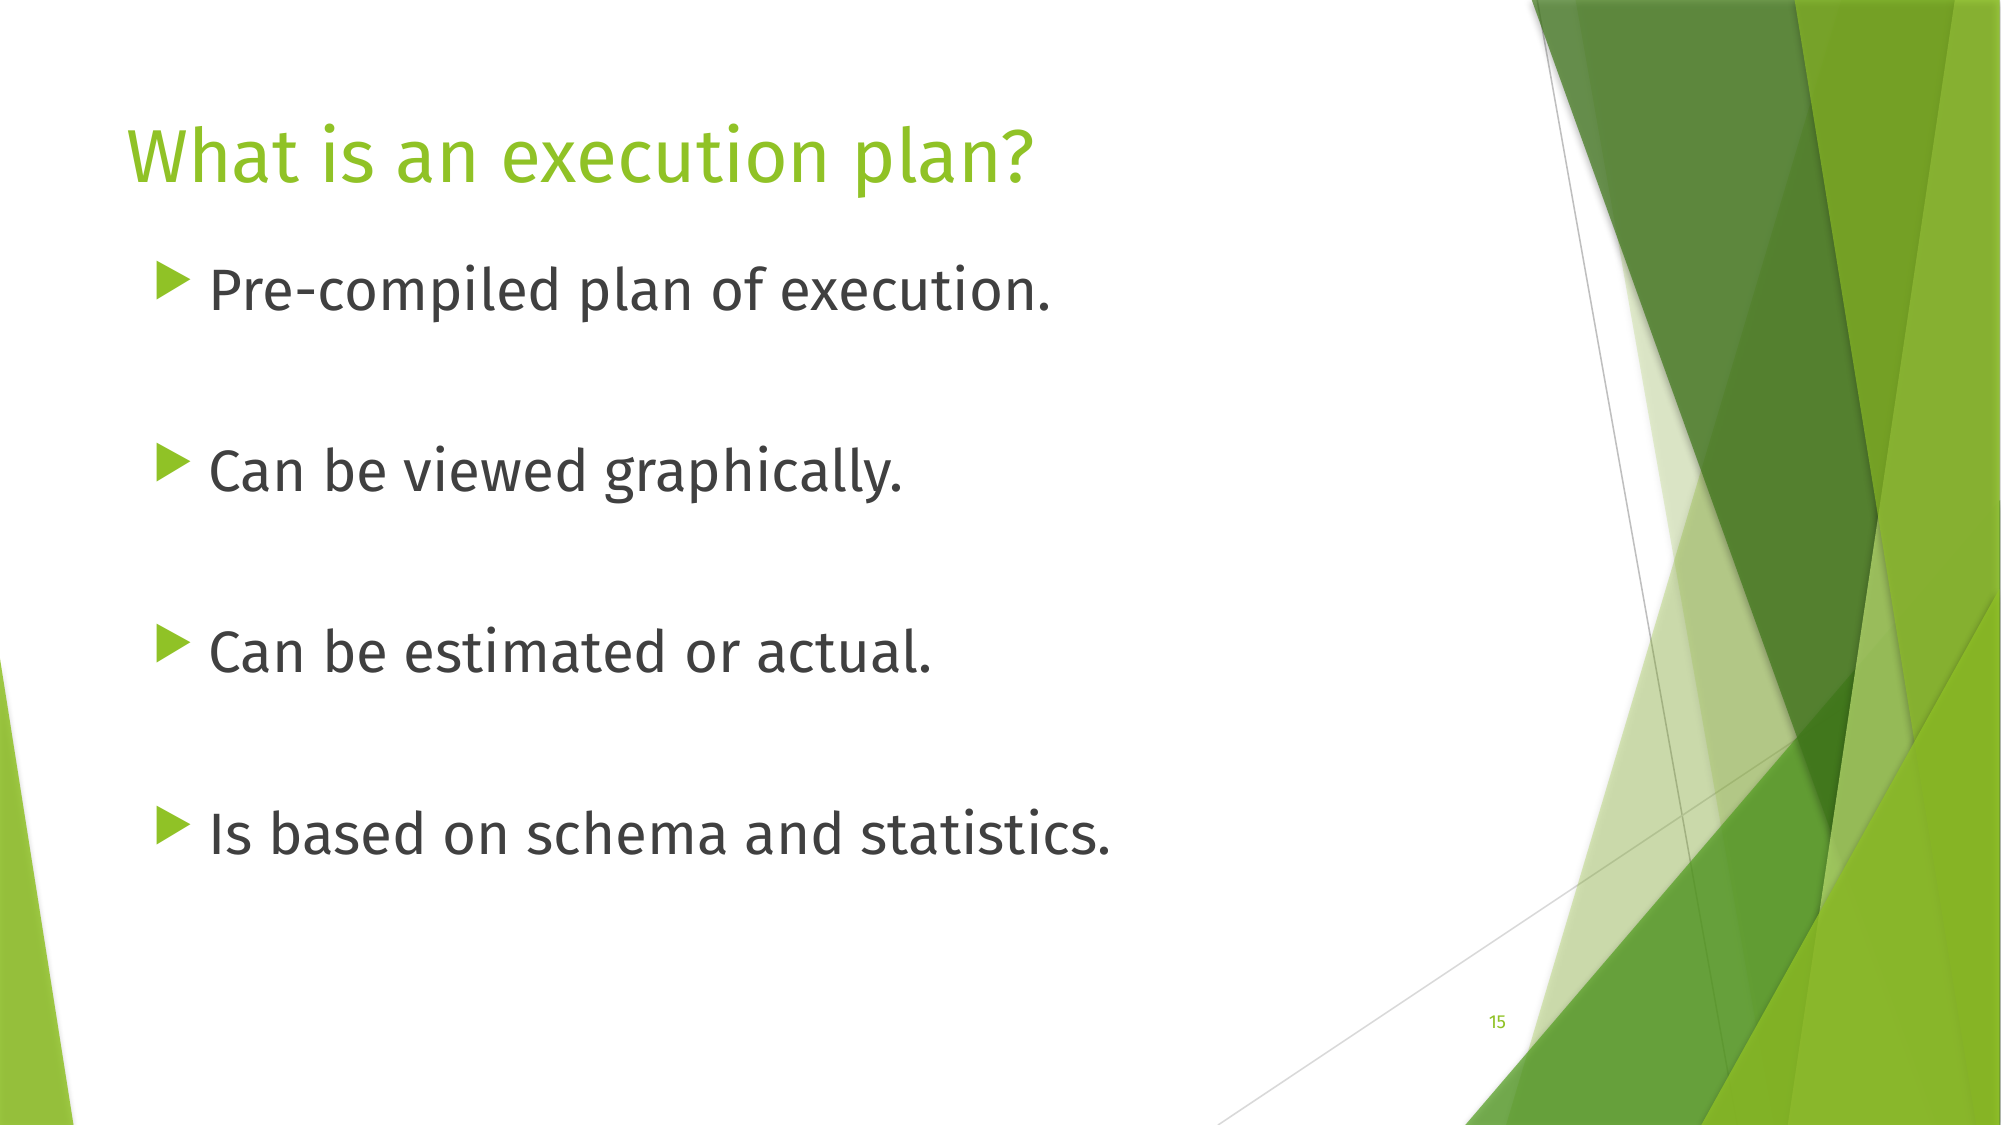

# What is an execution plan?
Pre-compiled plan of execution.

Can be viewed graphically.

Can be estimated or actual.

Is based on schema and statistics.
15